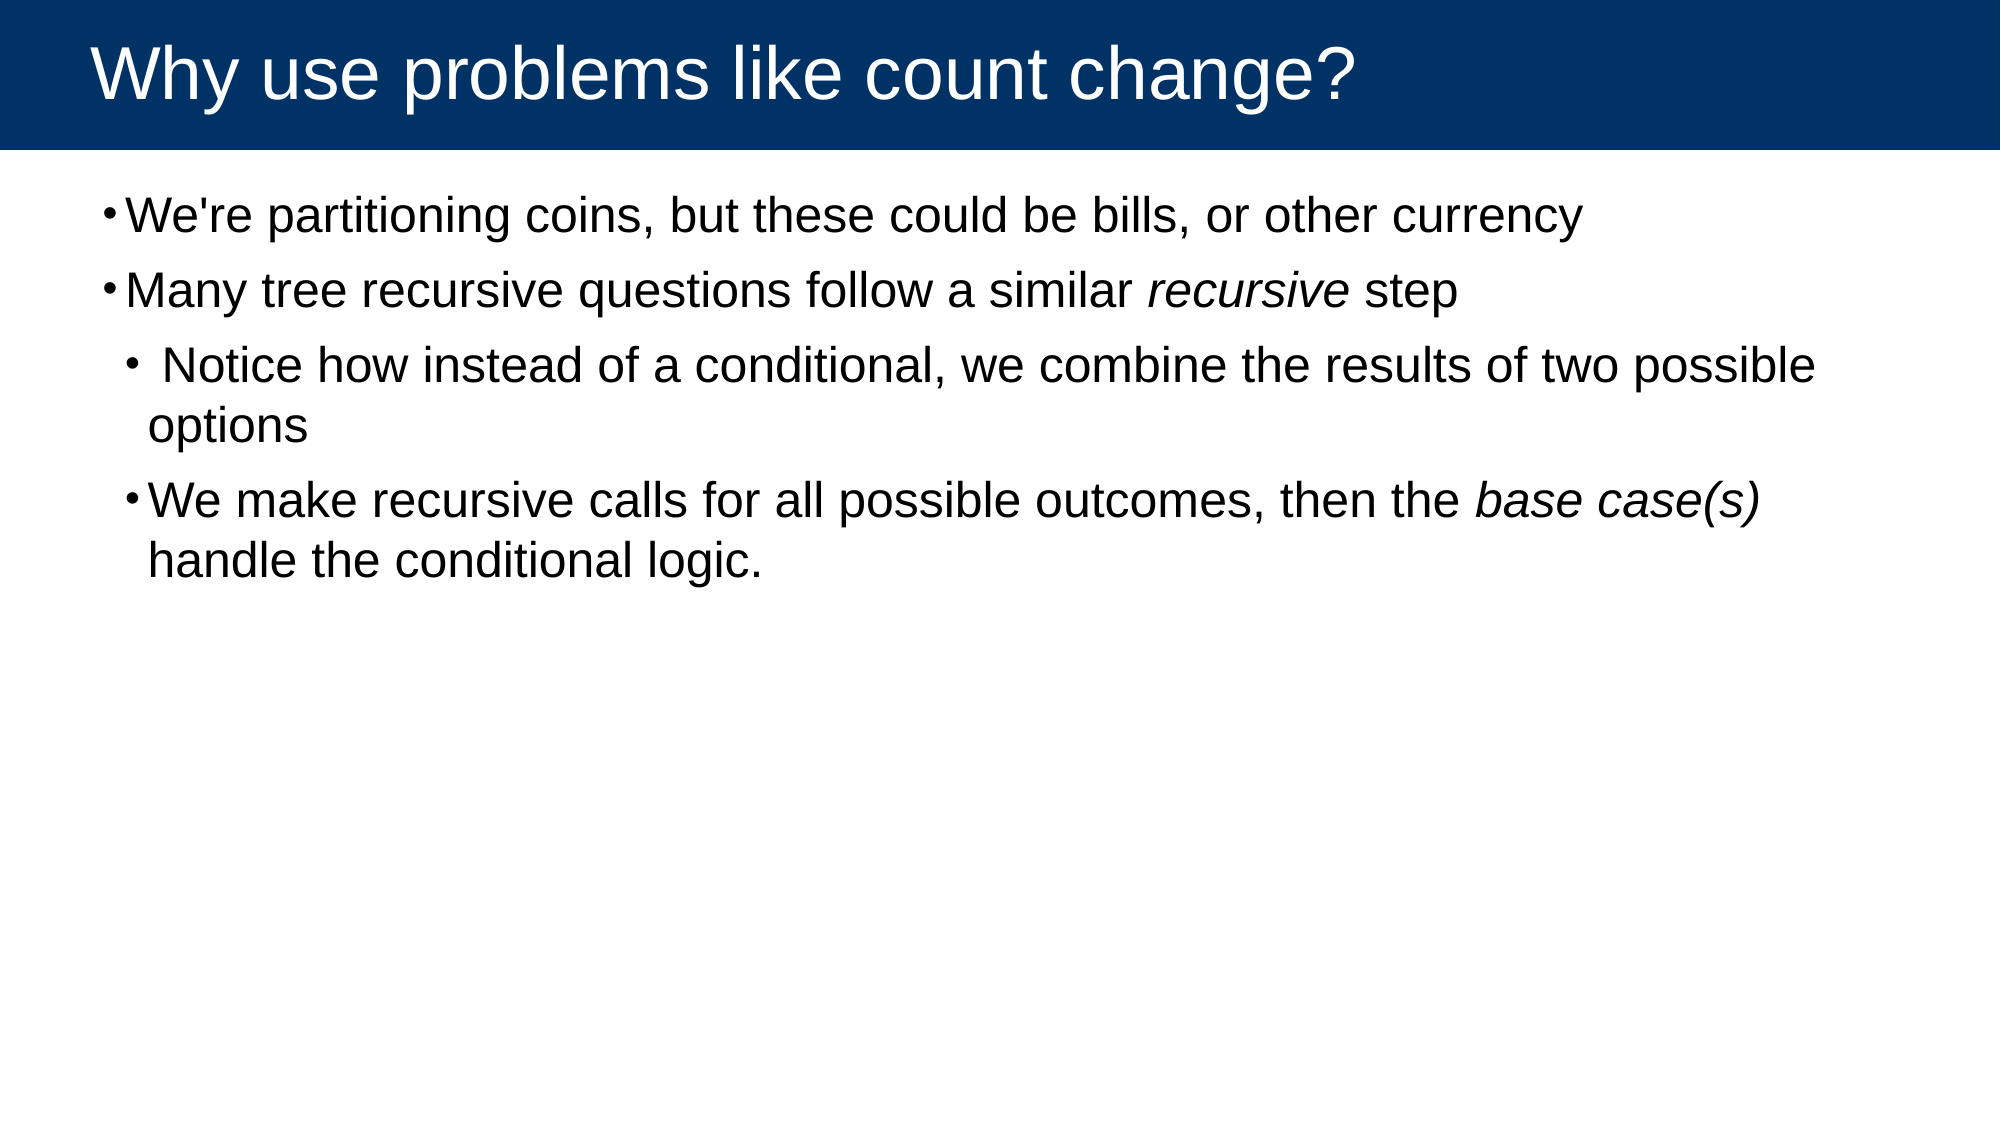

# Why use problems like count change?
We're partitioning coins, but these could be bills, or other currency
Many tree recursive questions follow a similar recursive step
 Notice how instead of a conditional, we combine the results of two possible options
We make recursive calls for all possible outcomes, then the base case(s) handle the conditional logic.